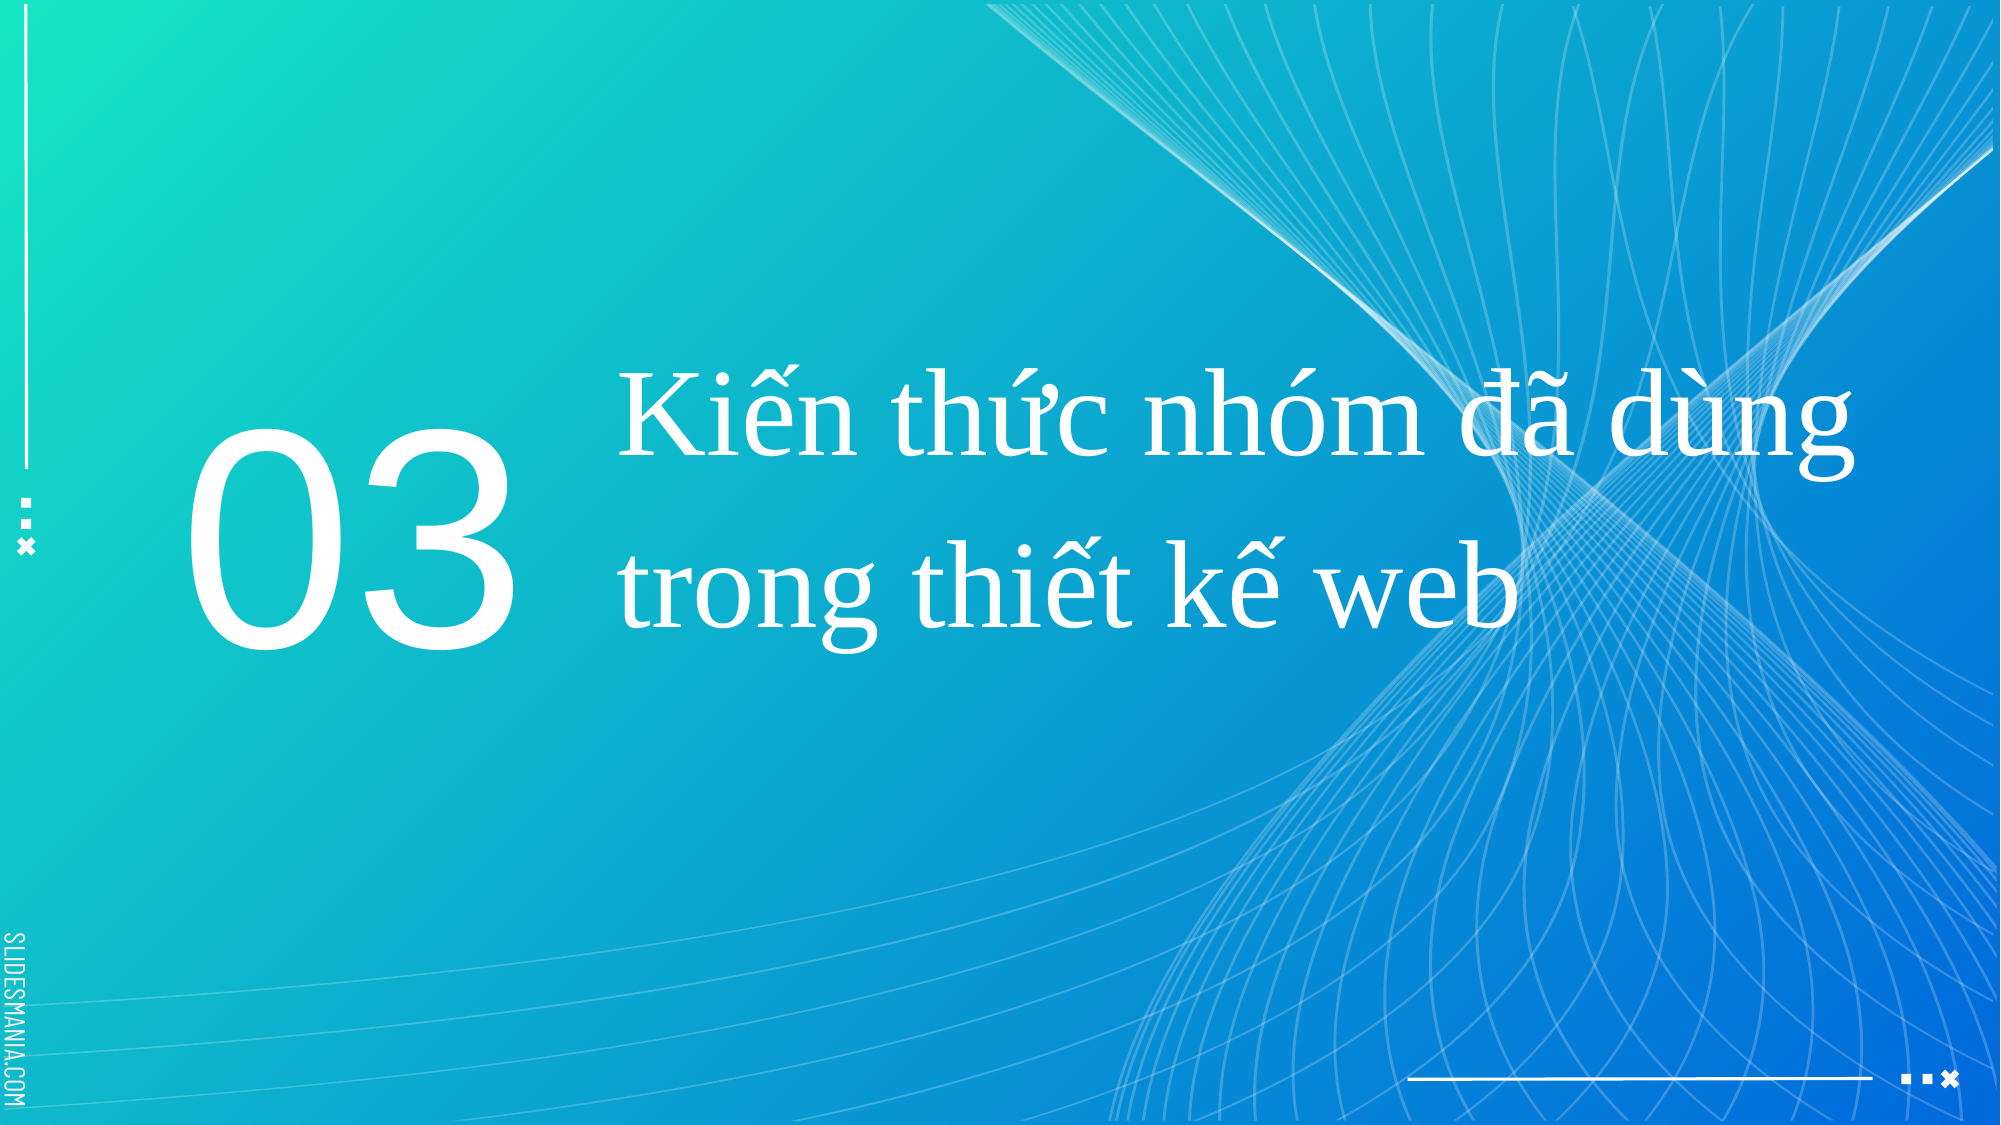

Kiến thức nhóm đã dùng trong thiết kế web

# 03